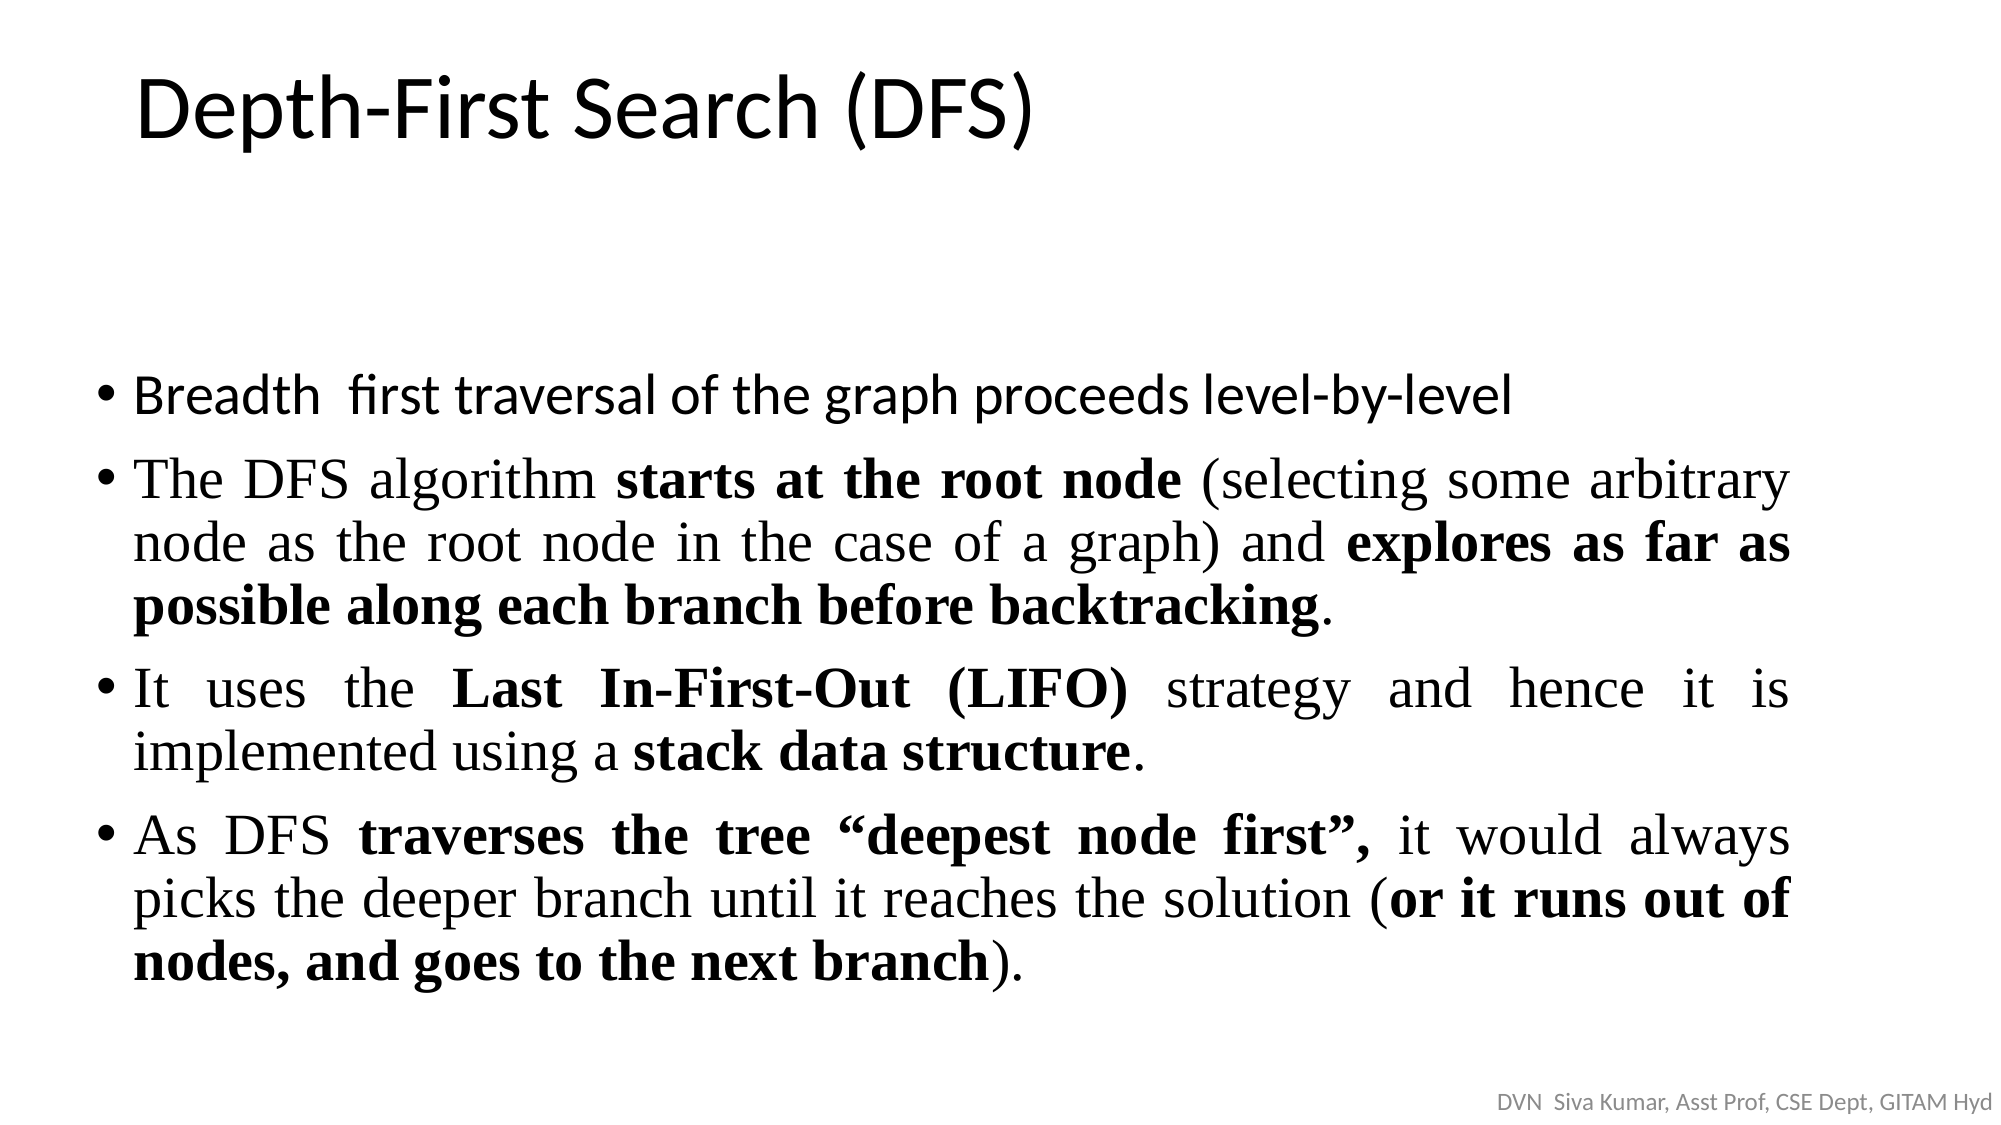

# Depth-First Search (DFS)
Breadth  first traversal of the graph proceeds level-by-level
The DFS algorithm starts at the root node (selecting some arbitrary node as the root node in the case of a graph) and explores as far as possible along each branch before backtracking.
It uses the Last In-First-Out (LIFO) strategy and hence it is implemented using a stack data structure.
As DFS traverses the tree “deepest node first”, it would always picks the deeper branch until it reaches the solution (or it runs out of nodes, and goes to the next branch).
DVN  Siva Kumar, Asst Prof, CSE Dept, GITAM Hyd